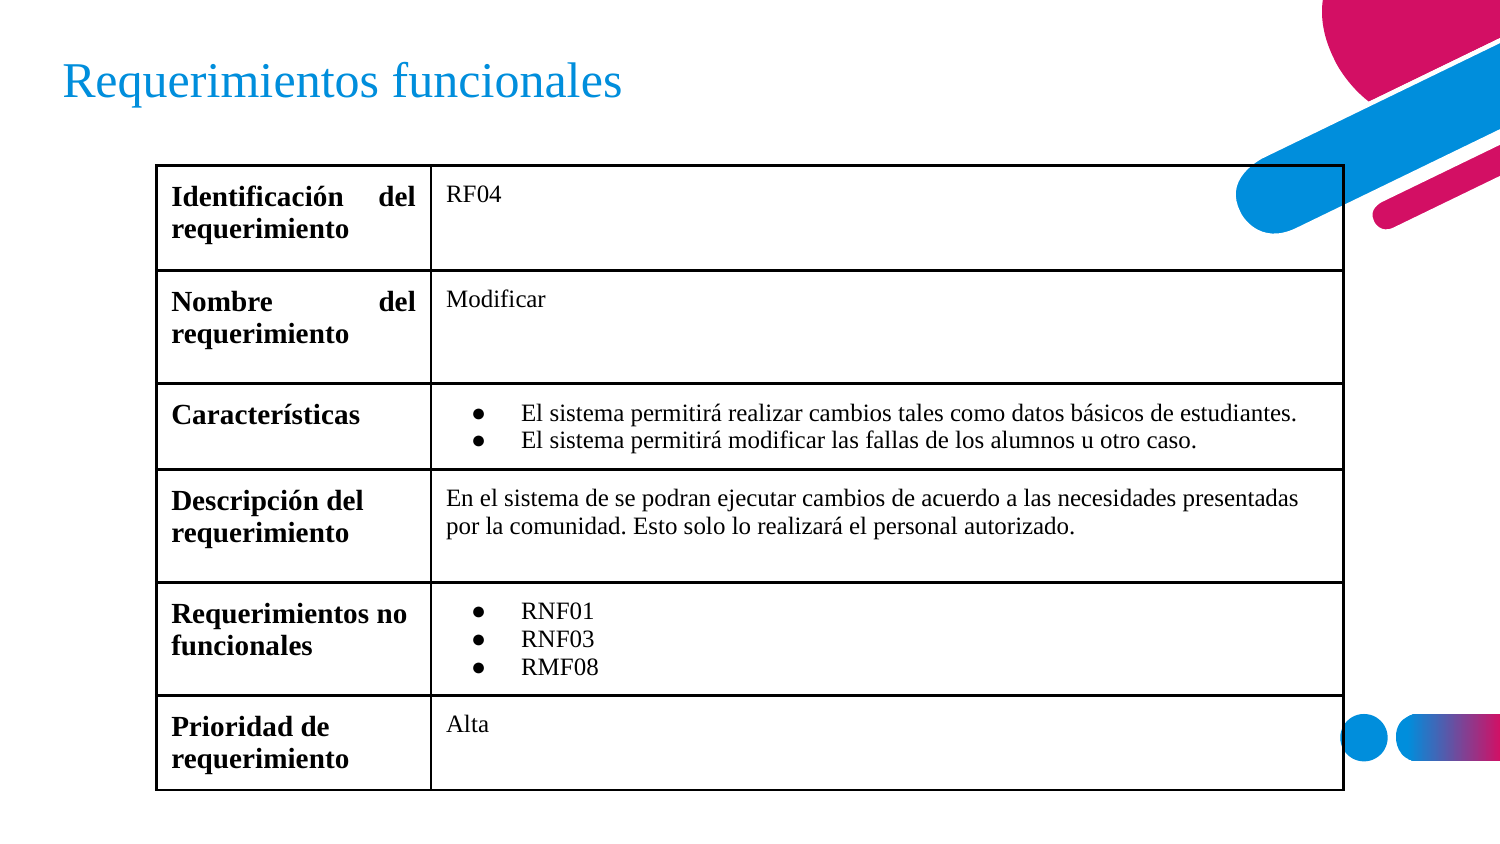

Requerimientos funcionales
| Identificación del requerimiento | RF04 |
| --- | --- |
| Nombre del requerimiento | Modificar |
| Características | El sistema permitirá realizar cambios tales como datos básicos de estudiantes. El sistema permitirá modificar las fallas de los alumnos u otro caso. |
| Descripción del requerimiento | En el sistema de se podran ejecutar cambios de acuerdo a las necesidades presentadas por la comunidad. Esto solo lo realizará el personal autorizado. |
| Requerimientos no funcionales | RNF01 RNF03 RMF08 |
| Prioridad de requerimiento | Alta |